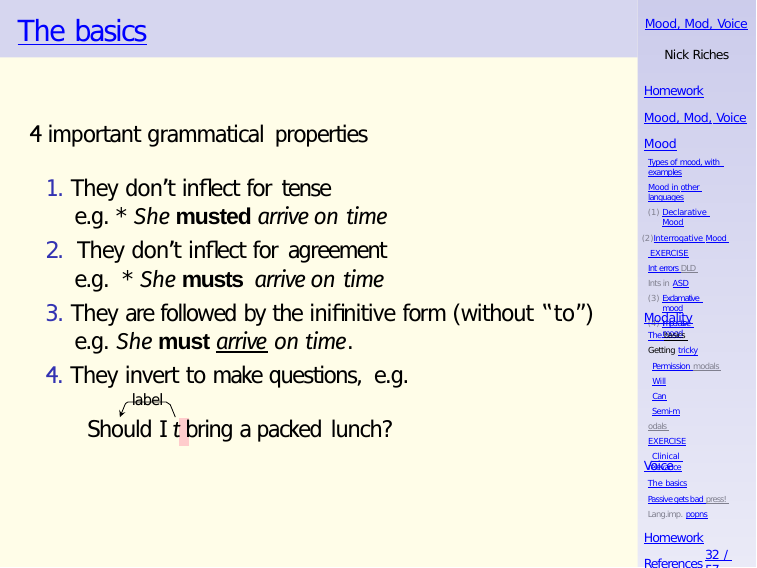

# The basics
Mood, Mod, Voice
Nick Riches

Homework
Mood, Mod, Voice
4 important grammatical properties
Mood
Types of mood, with  examples
Mood in other languages
Declarative Mood
Interrogative Mood  EXERCISE
Int errors DLD  Ints in ASD
Exclamative mood
Imperative mood
1. They don’t inflect for tense
e.g. * She musted arrive on time
2.  They don’t inflect for agreement
e.g.  * She musts  arrive on time
3. They are followed by the inifinitive form (without “to”)
e.g. She must arrive on time.
4. They invert to make questions, e.g.
label
Should I t bring a packed lunch?
Modality
The basics  Getting tricky
Permission modals  Will
Can
Semi-modals  EXERCISE
Clinical relevance

Voice
The basics
Passive gets bad press!  Lang.imp. popns

Homework
32 / 57
References